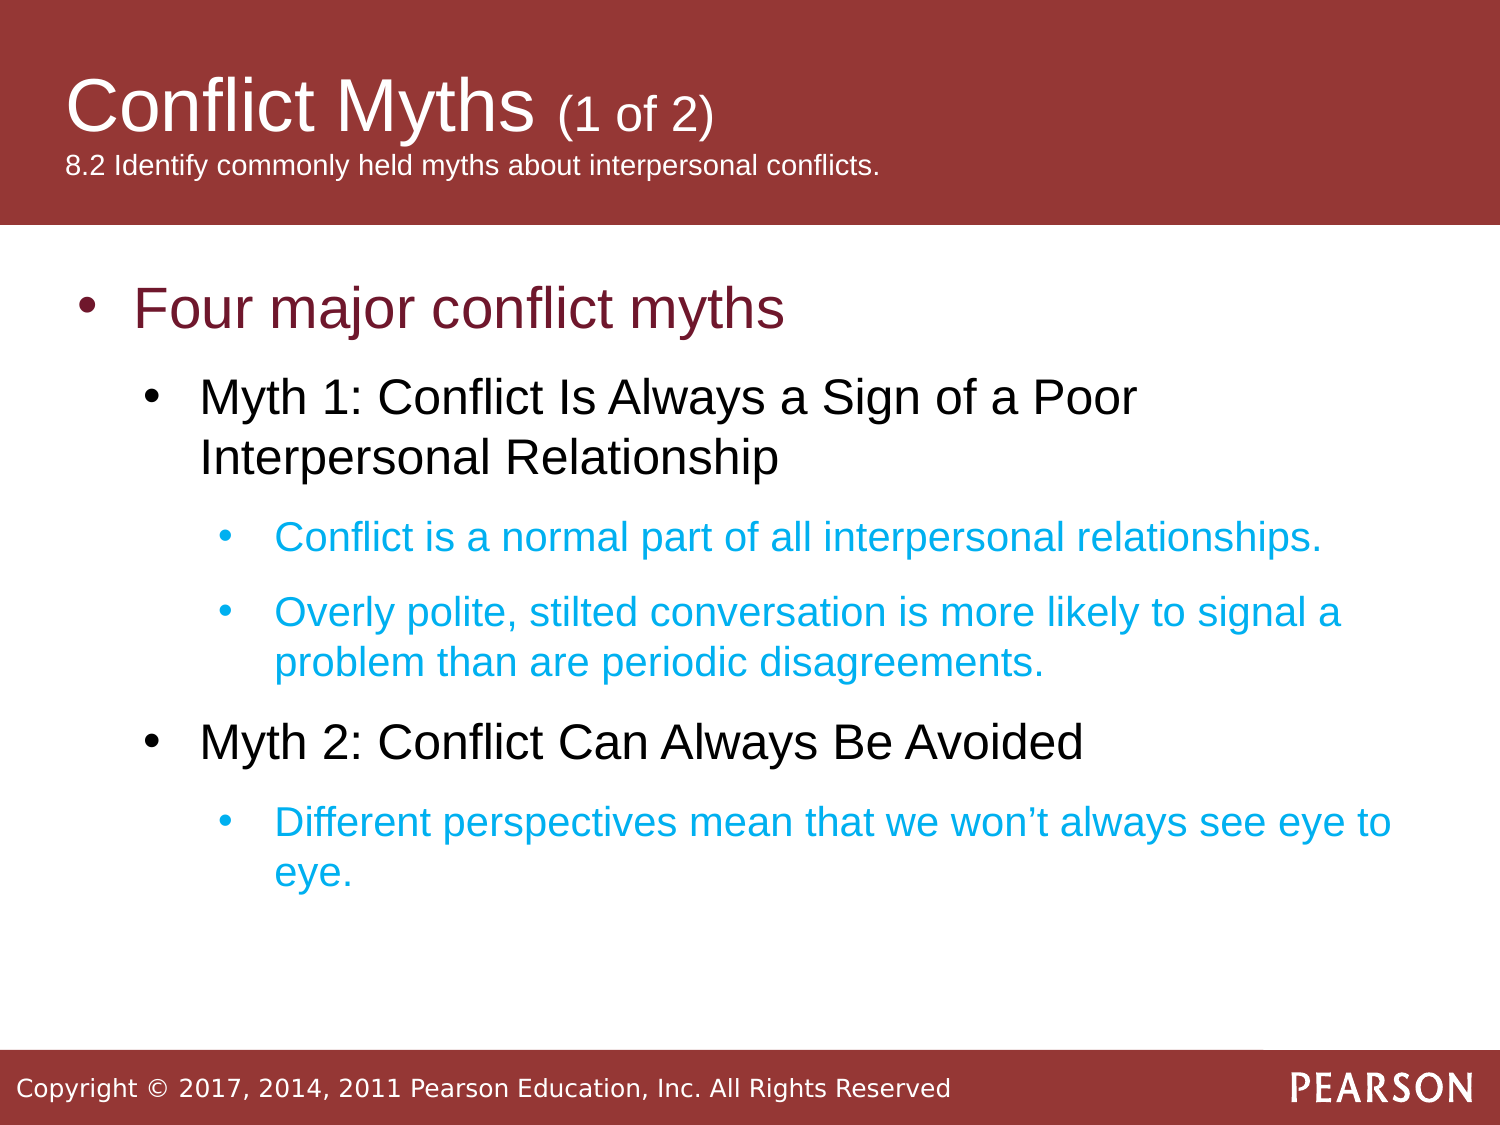

# Conflict Myths (1 of 2) 8.2 Identify commonly held myths about interpersonal conflicts.
Four major conflict myths
Myth 1: Conflict Is Always a Sign of a Poor Interpersonal Relationship
Conflict is a normal part of all interpersonal relationships.
Overly polite, stilted conversation is more likely to signal a problem than are periodic disagreements.
Myth 2: Conflict Can Always Be Avoided
Different perspectives mean that we won’t always see eye to eye.